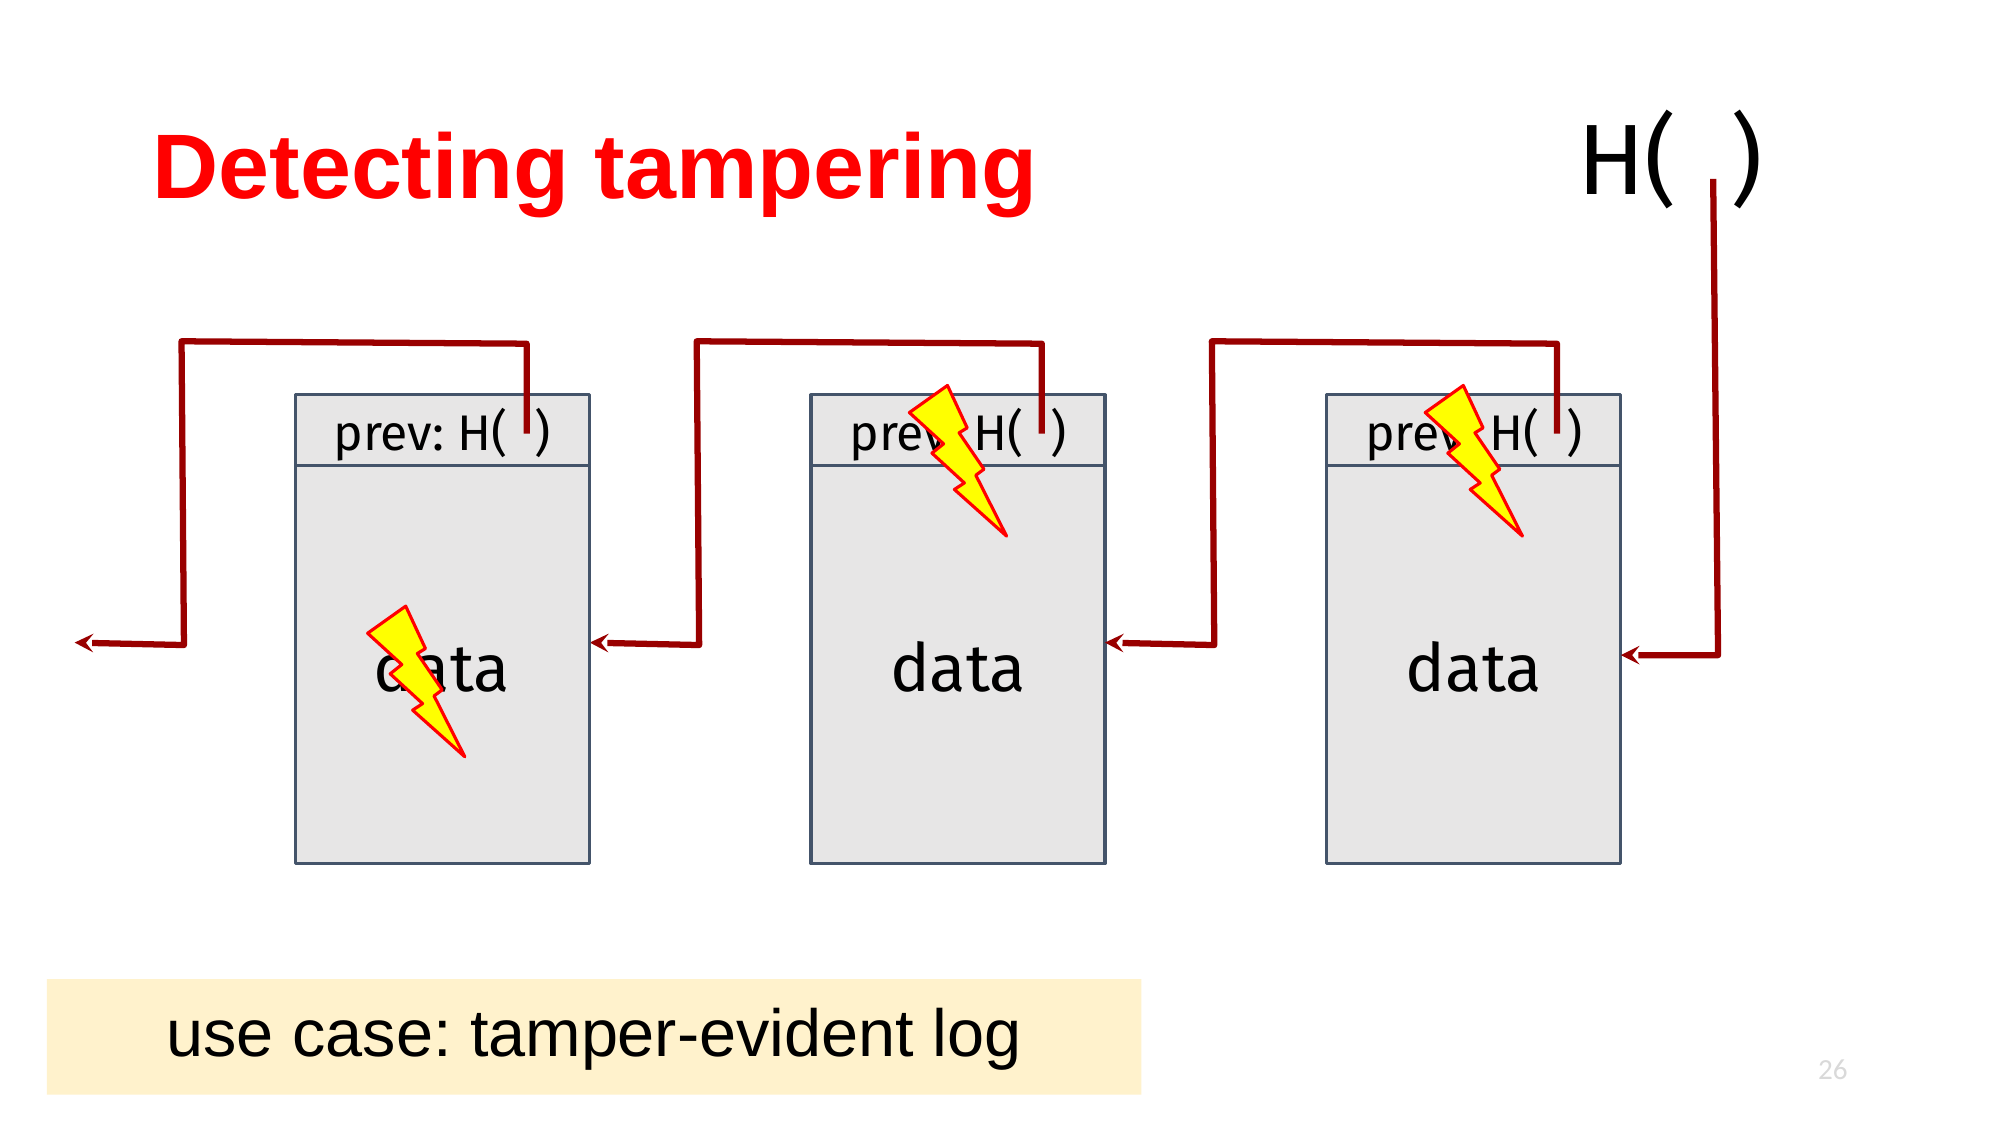

# Detecting tampering
H(  )

prev: H(  )
data
prev: H(  )
data
prev: H(  )
data

use case: tamper-evident log
26